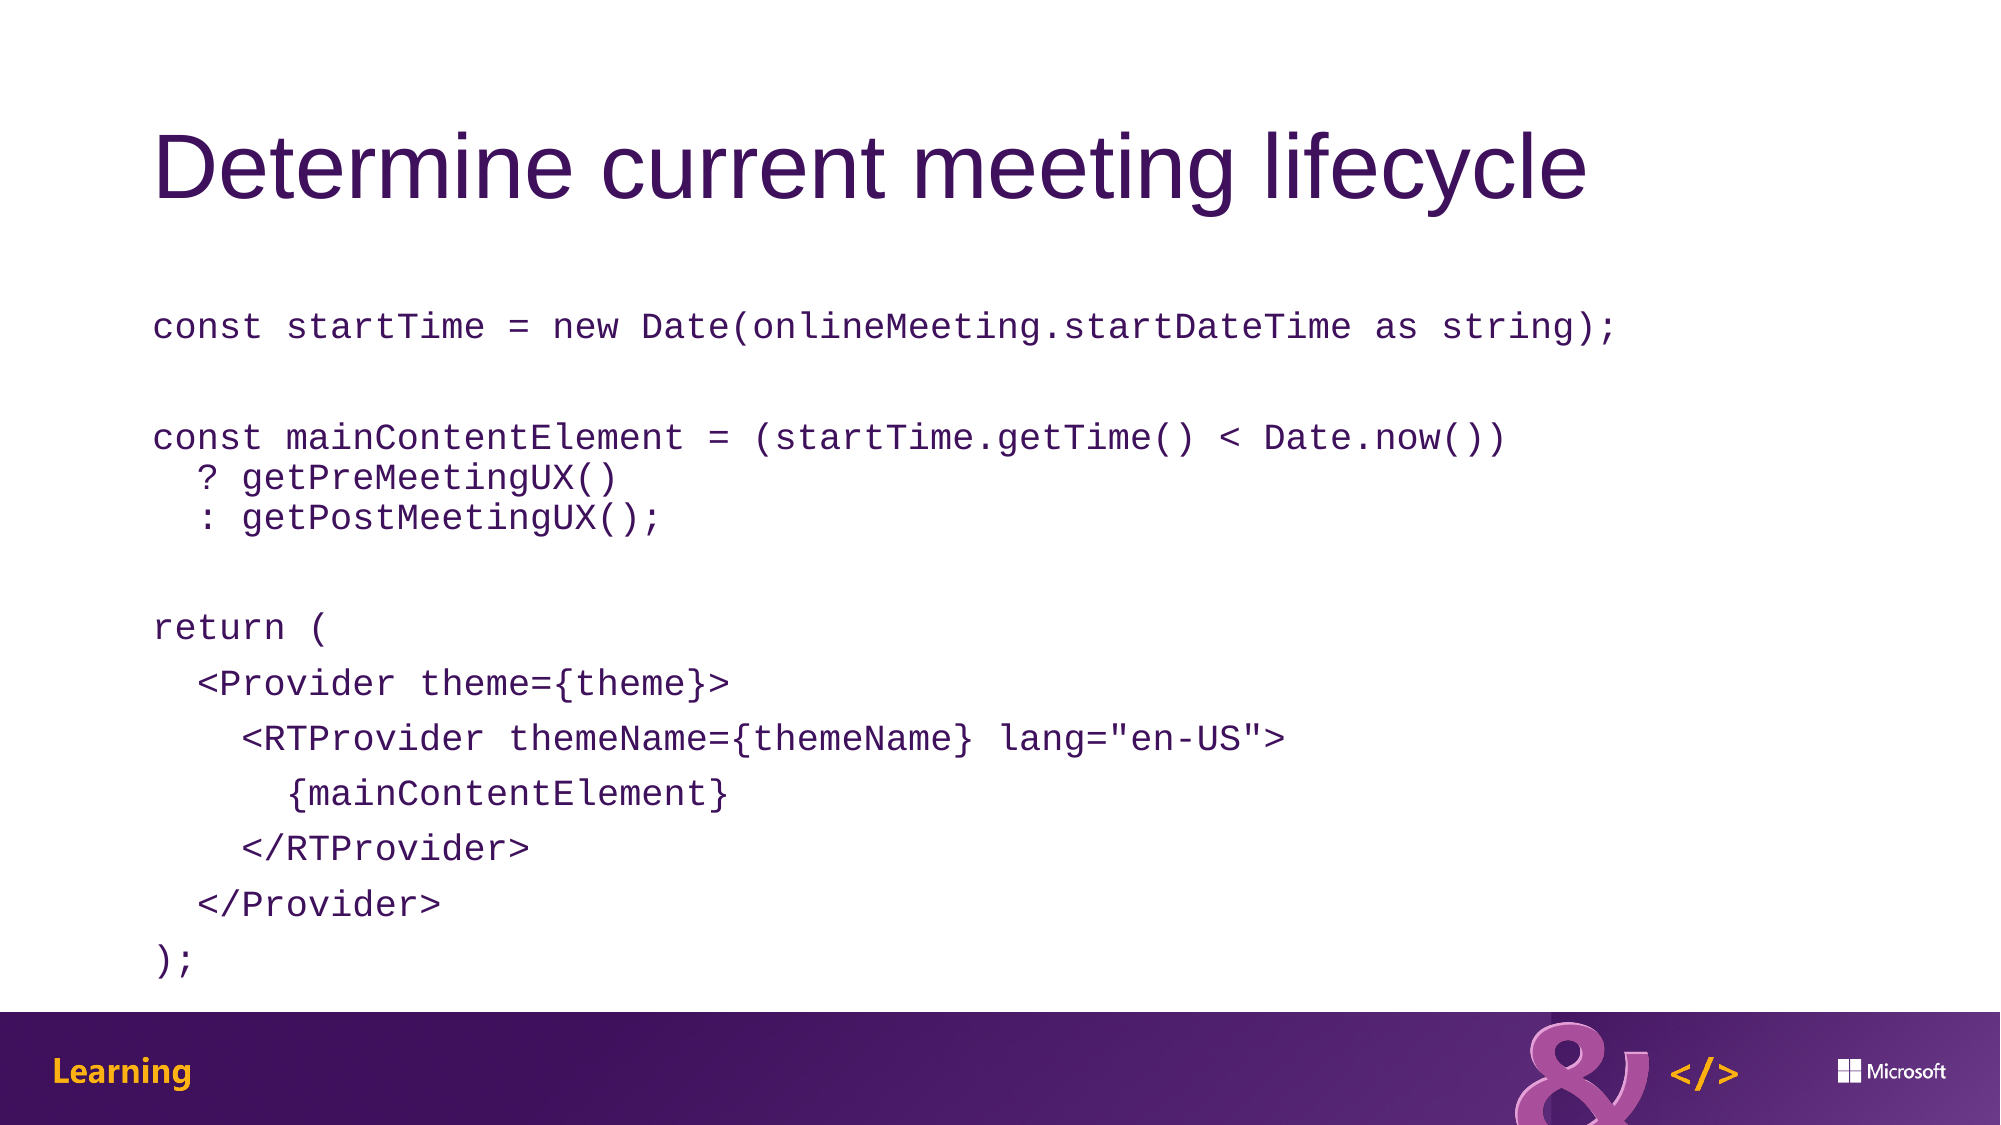

# Determine current meeting lifecycle
const startTime = new Date(onlineMeeting.startDateTime as string);

const mainContentElement = (startTime.getTime() < Date.now())
  ? getPreMeetingUX()
  : getPostMeetingUX();

return (
  <Provider theme={theme}>
    <RTProvider themeName={themeName} lang="en-US">
      {mainContentElement}
    </RTProvider>
  </Provider>
);